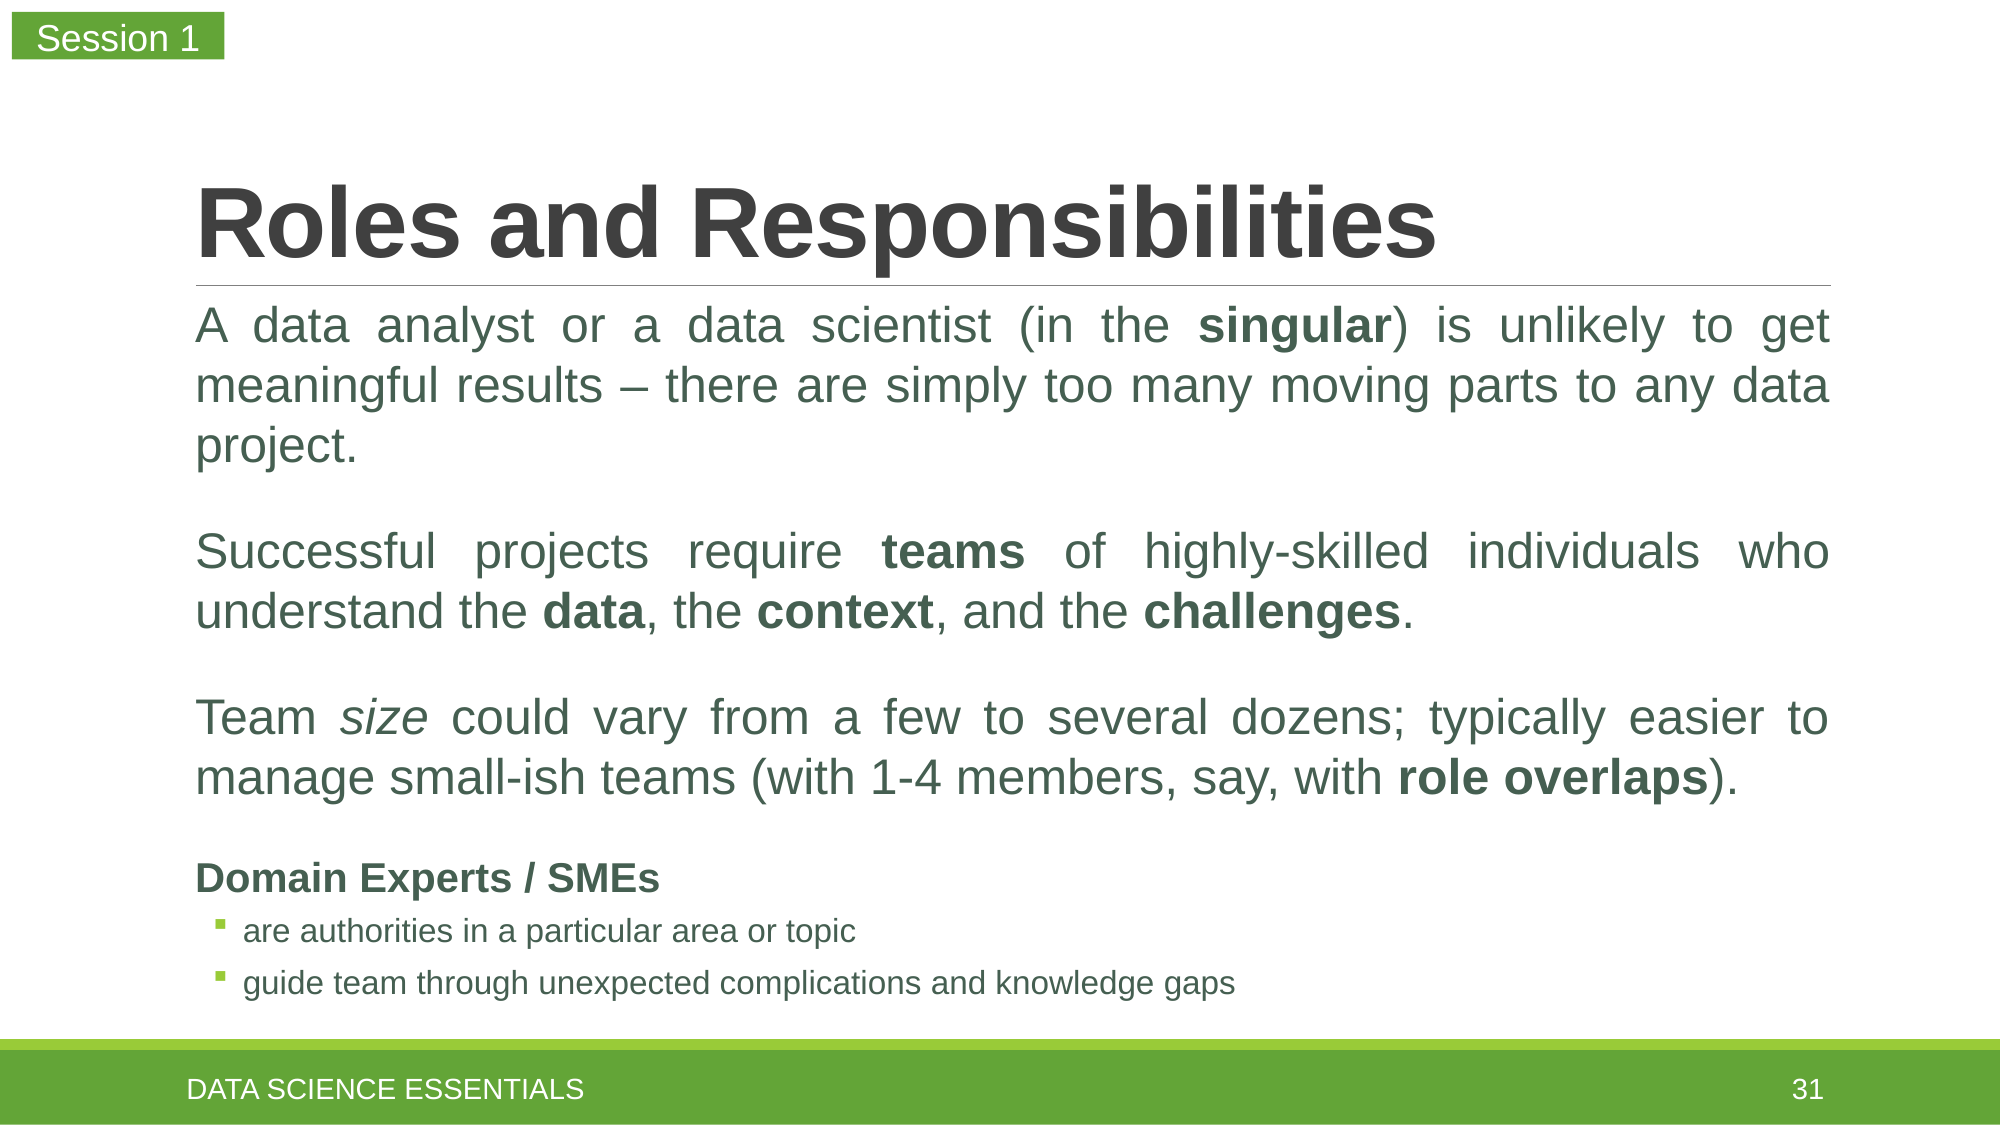

Session 1
# Roles and Responsibilities
A data analyst or a data scientist (in the singular) is unlikely to get meaningful results – there are simply too many moving parts to any data project.
Successful projects require teams of highly-skilled individuals who understand the data, the context, and the challenges.
Team size could vary from a few to several dozens; typically easier to manage small-ish teams (with 1-4 members, say, with role overlaps).
Domain Experts / SMEs
are authorities in a particular area or topic
guide team through unexpected complications and knowledge gaps
DATA SCIENCE ESSENTIALS
31